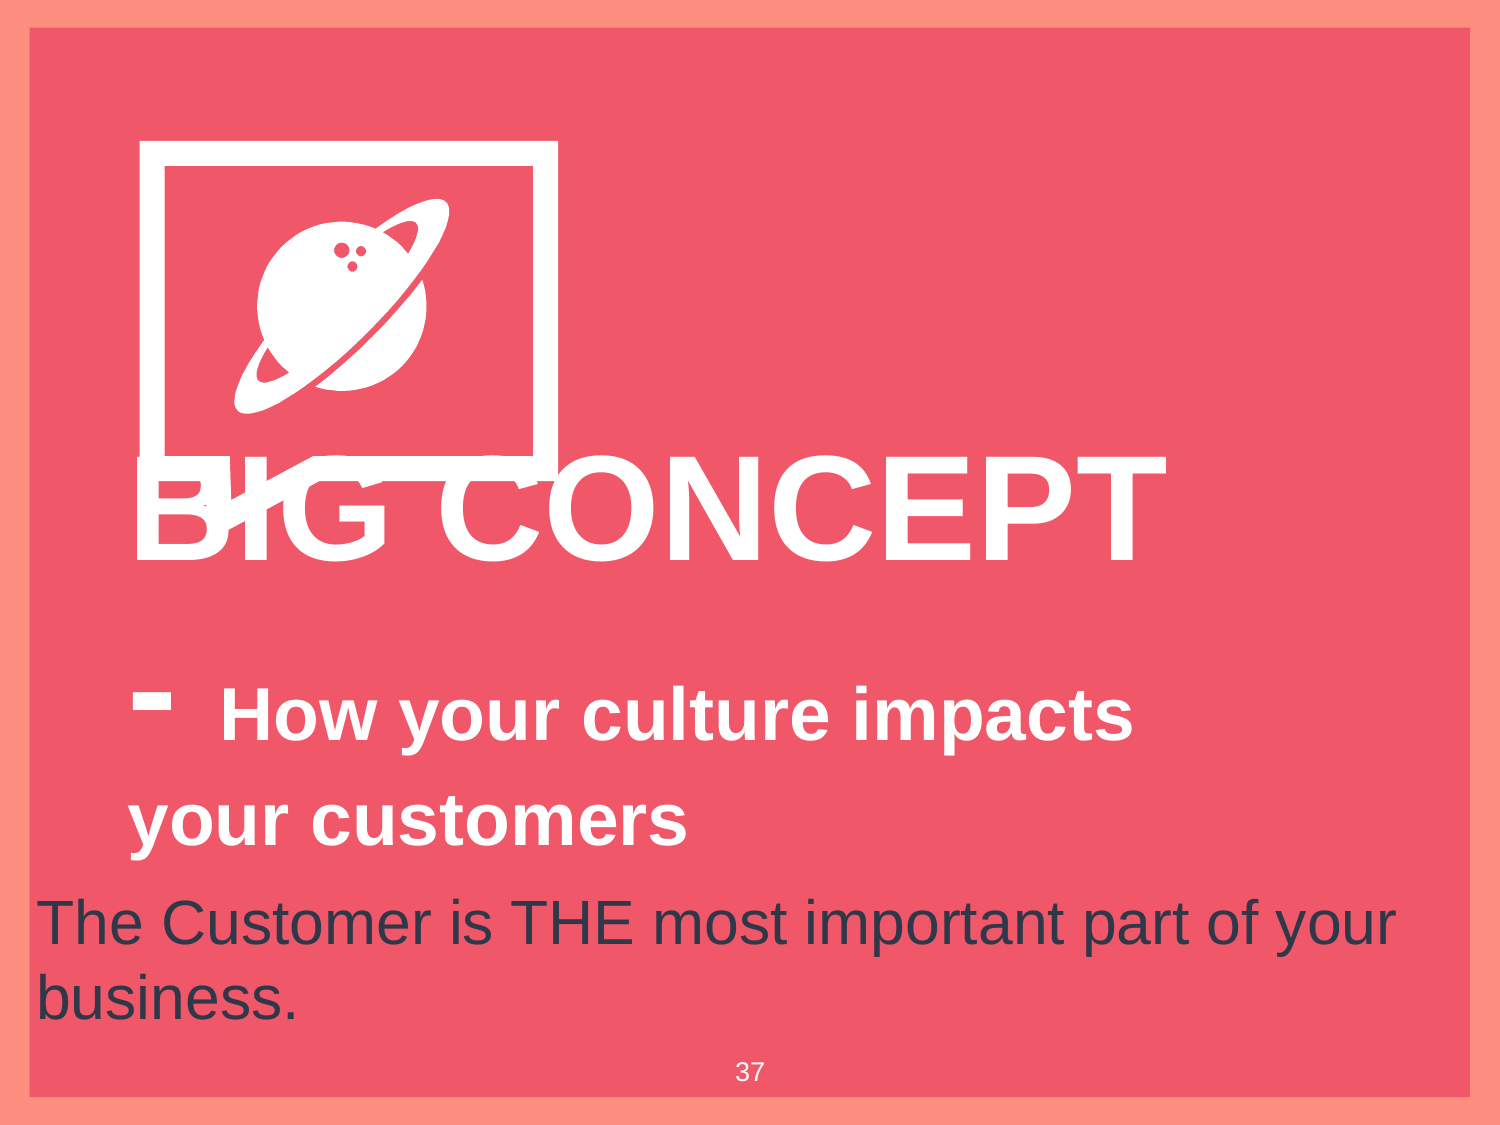

BIG CONCEPT - How your culture impacts your customers
The Customer is THE most important part of your business.
37